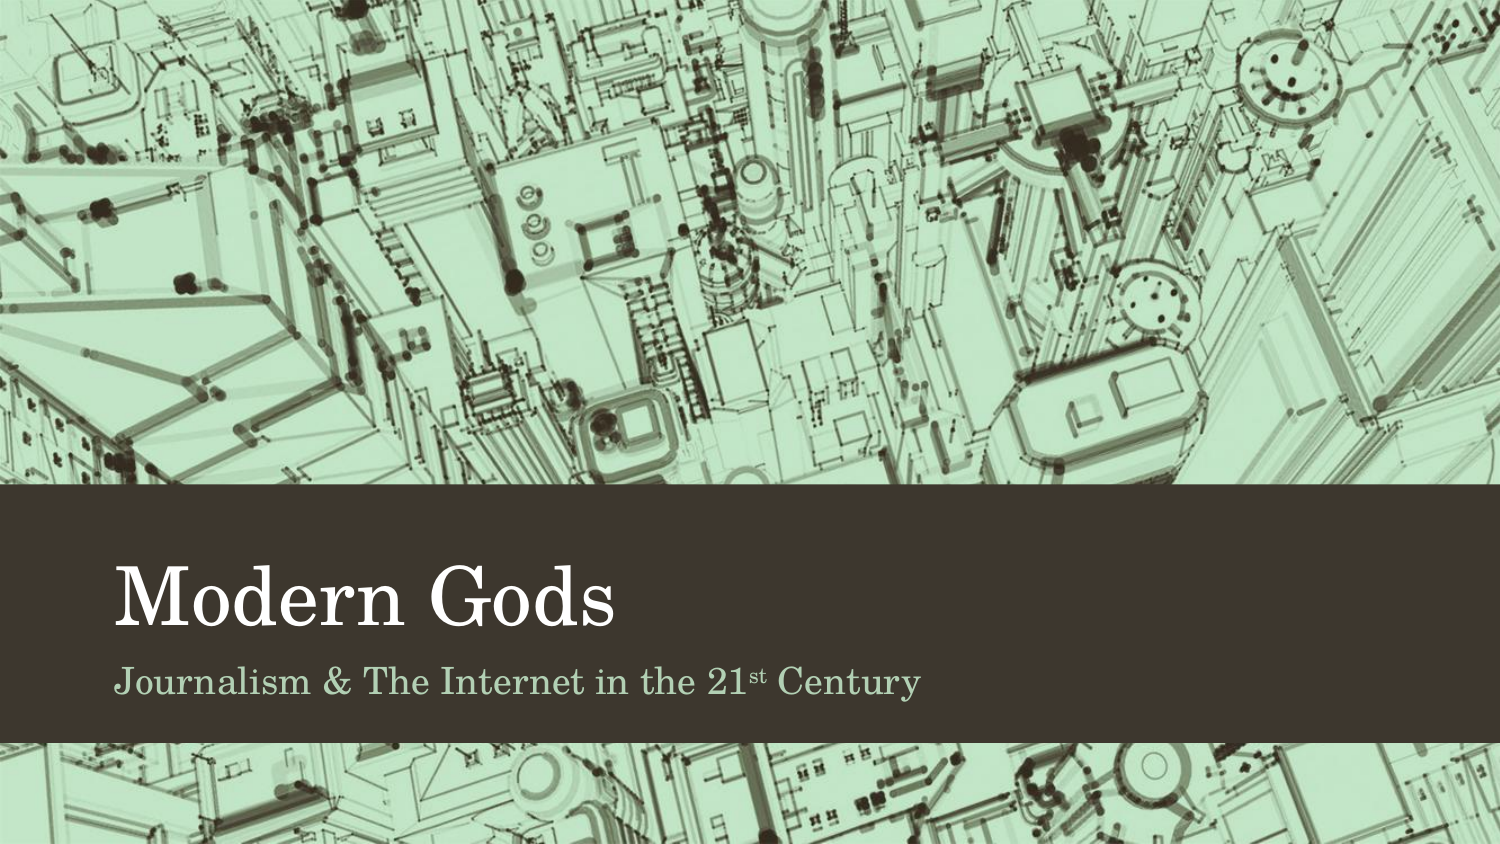

# Modern Gods
Journalism & The Internet in the 21st Century